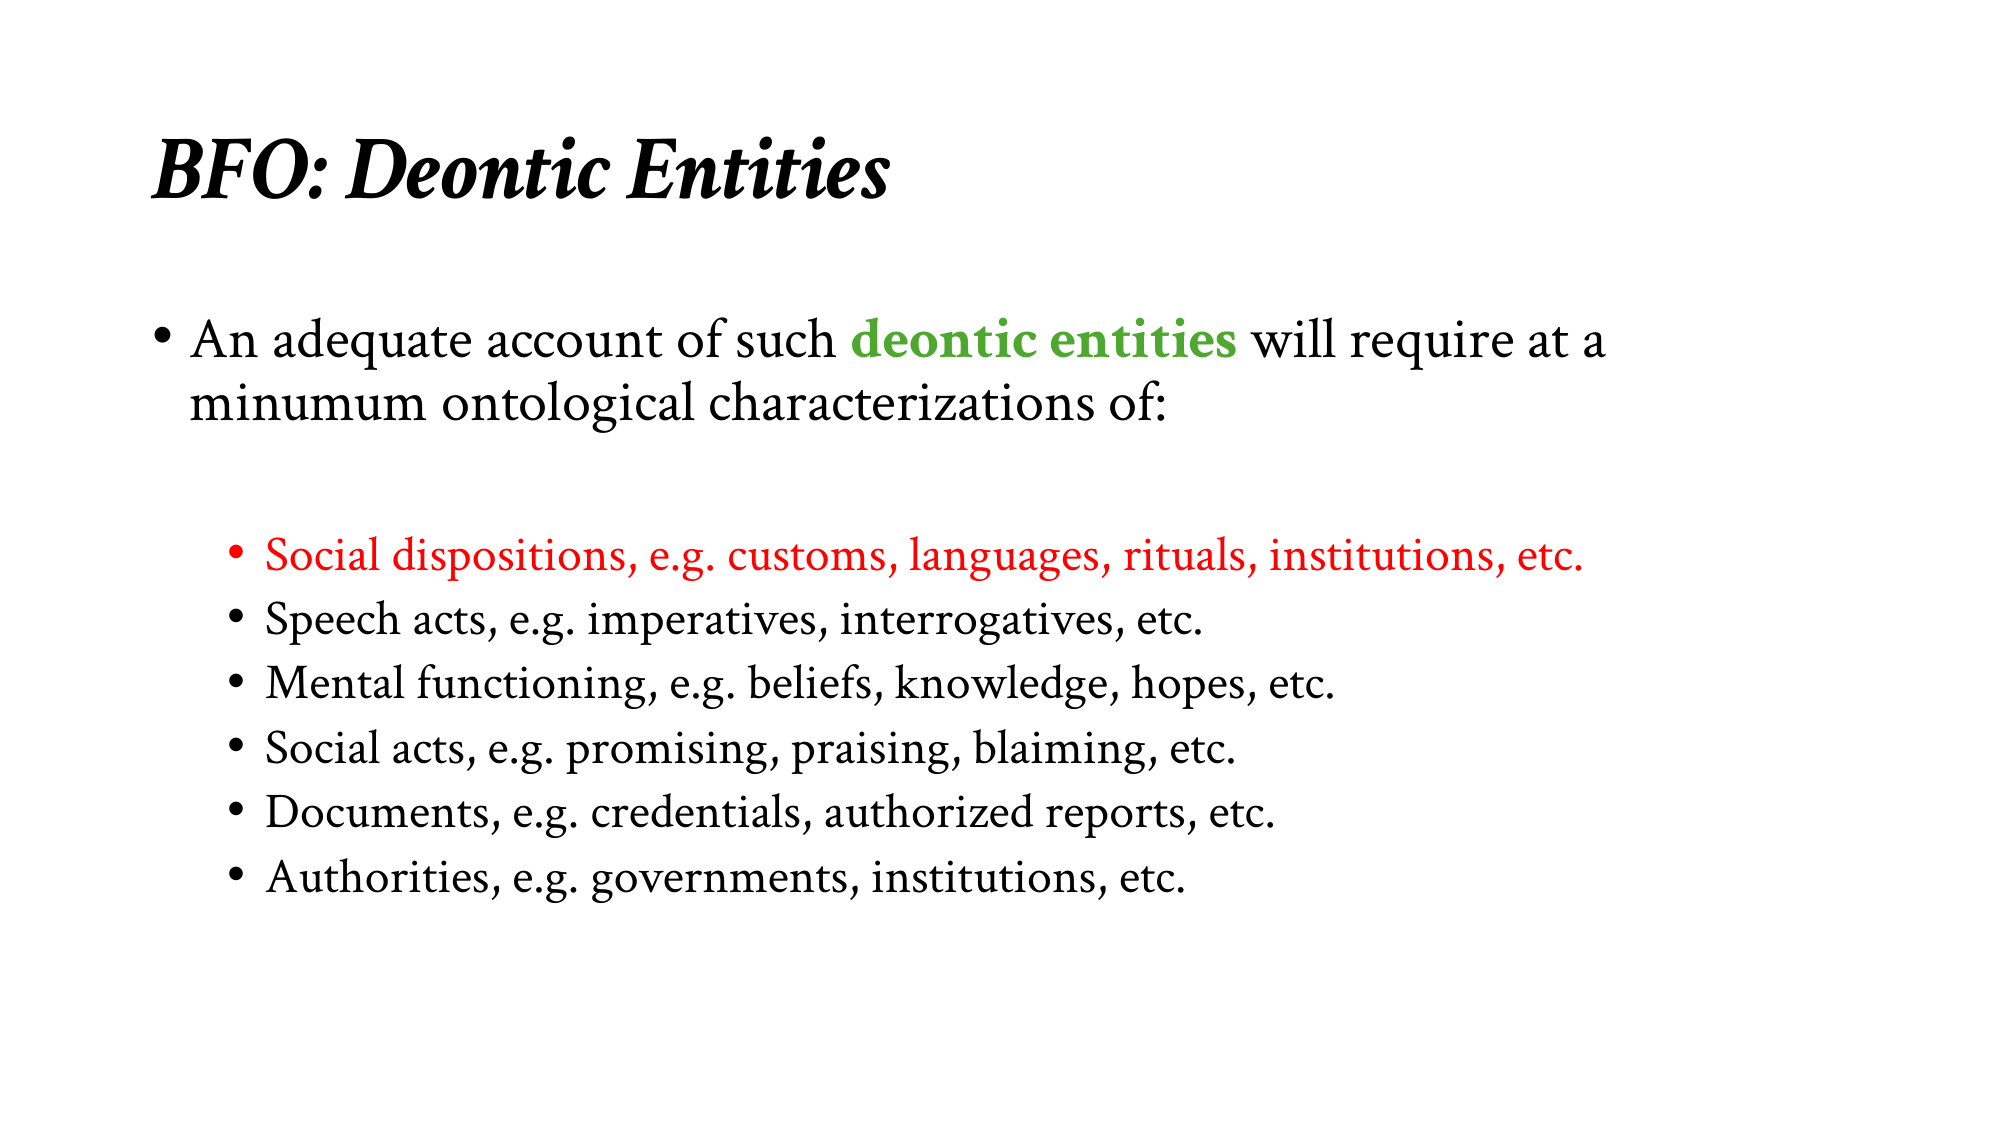

# BFO: Deontic Entities
An adequate account of such deontic entities will require at a minumum ontological characterizations of:

Social dispositions, e.g. customs, languages, rituals, institutions, etc.
Speech acts, e.g. imperatives, interrogatives, etc.
Mental functioning, e.g. beliefs, knowledge, hopes, etc.
Social acts, e.g. promising, praising, blaiming, etc.
Documents, e.g. credentials, authorized reports, etc.
Authorities, e.g. governments, institutions, etc.